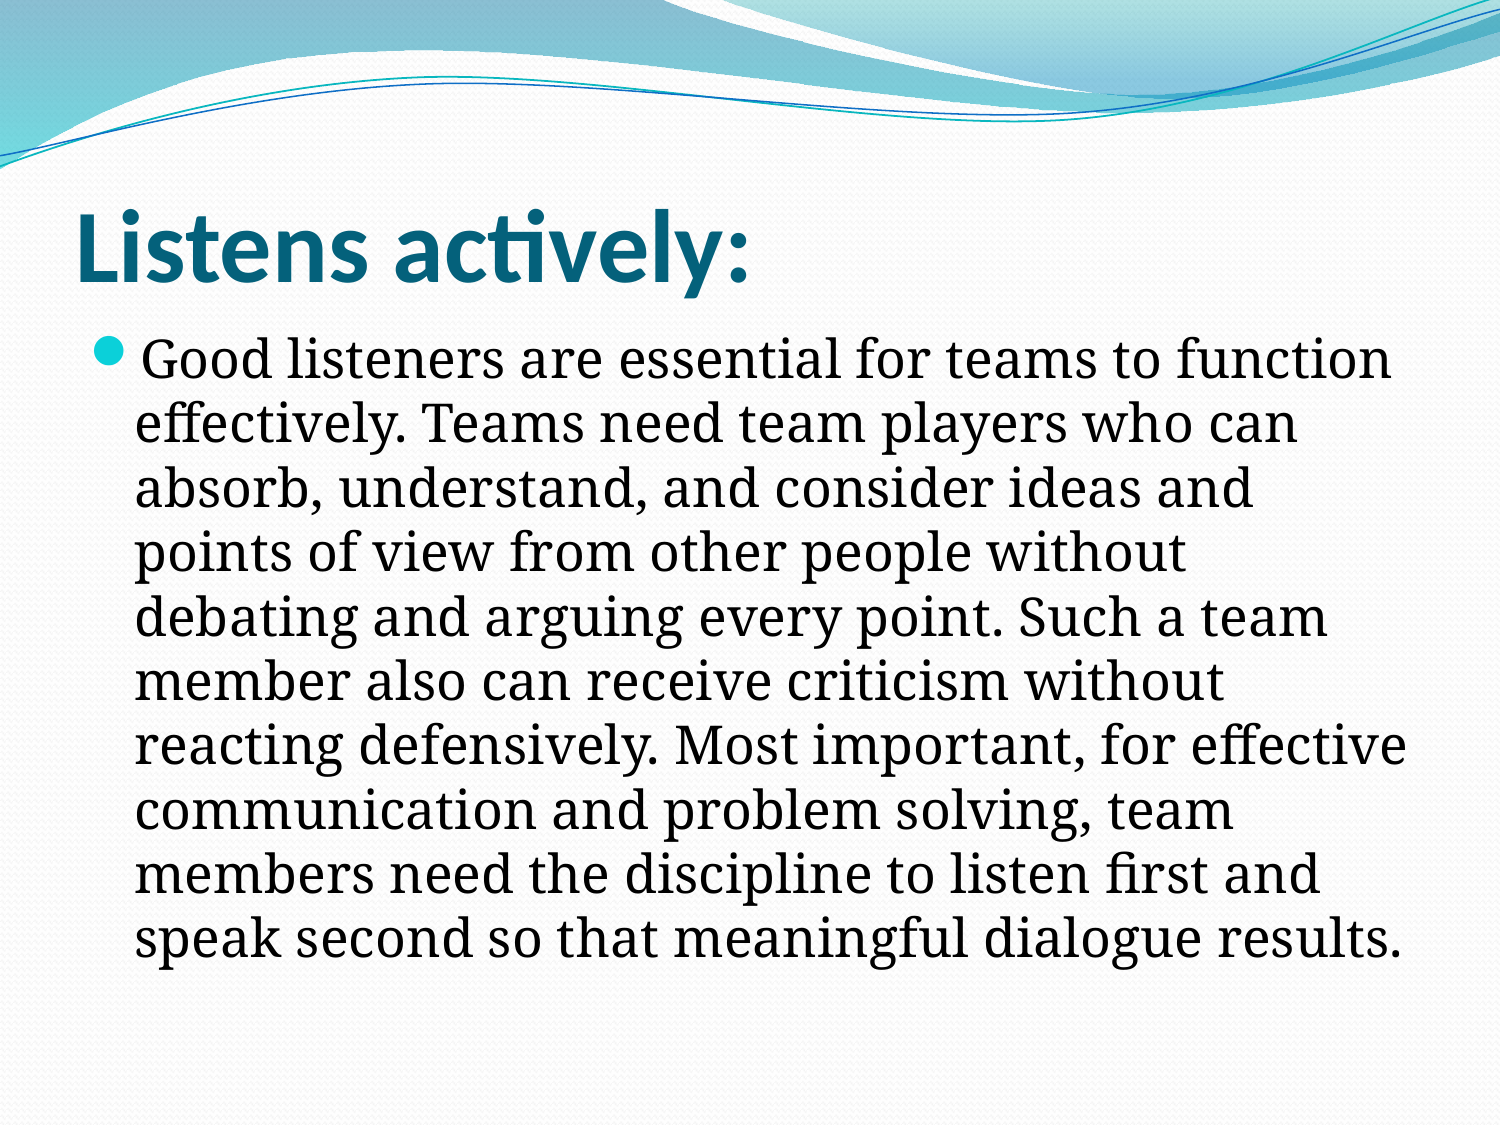

# Listens actively:
Good listeners are essential for teams to function effectively. Teams need team players who can absorb, understand, and consider ideas and points of view from other people without debating and arguing every point. Such a team member also can receive criticism without reacting defensively. Most important, for effective communication and problem solving, team members need the discipline to listen first and speak second so that meaningful dialogue results.